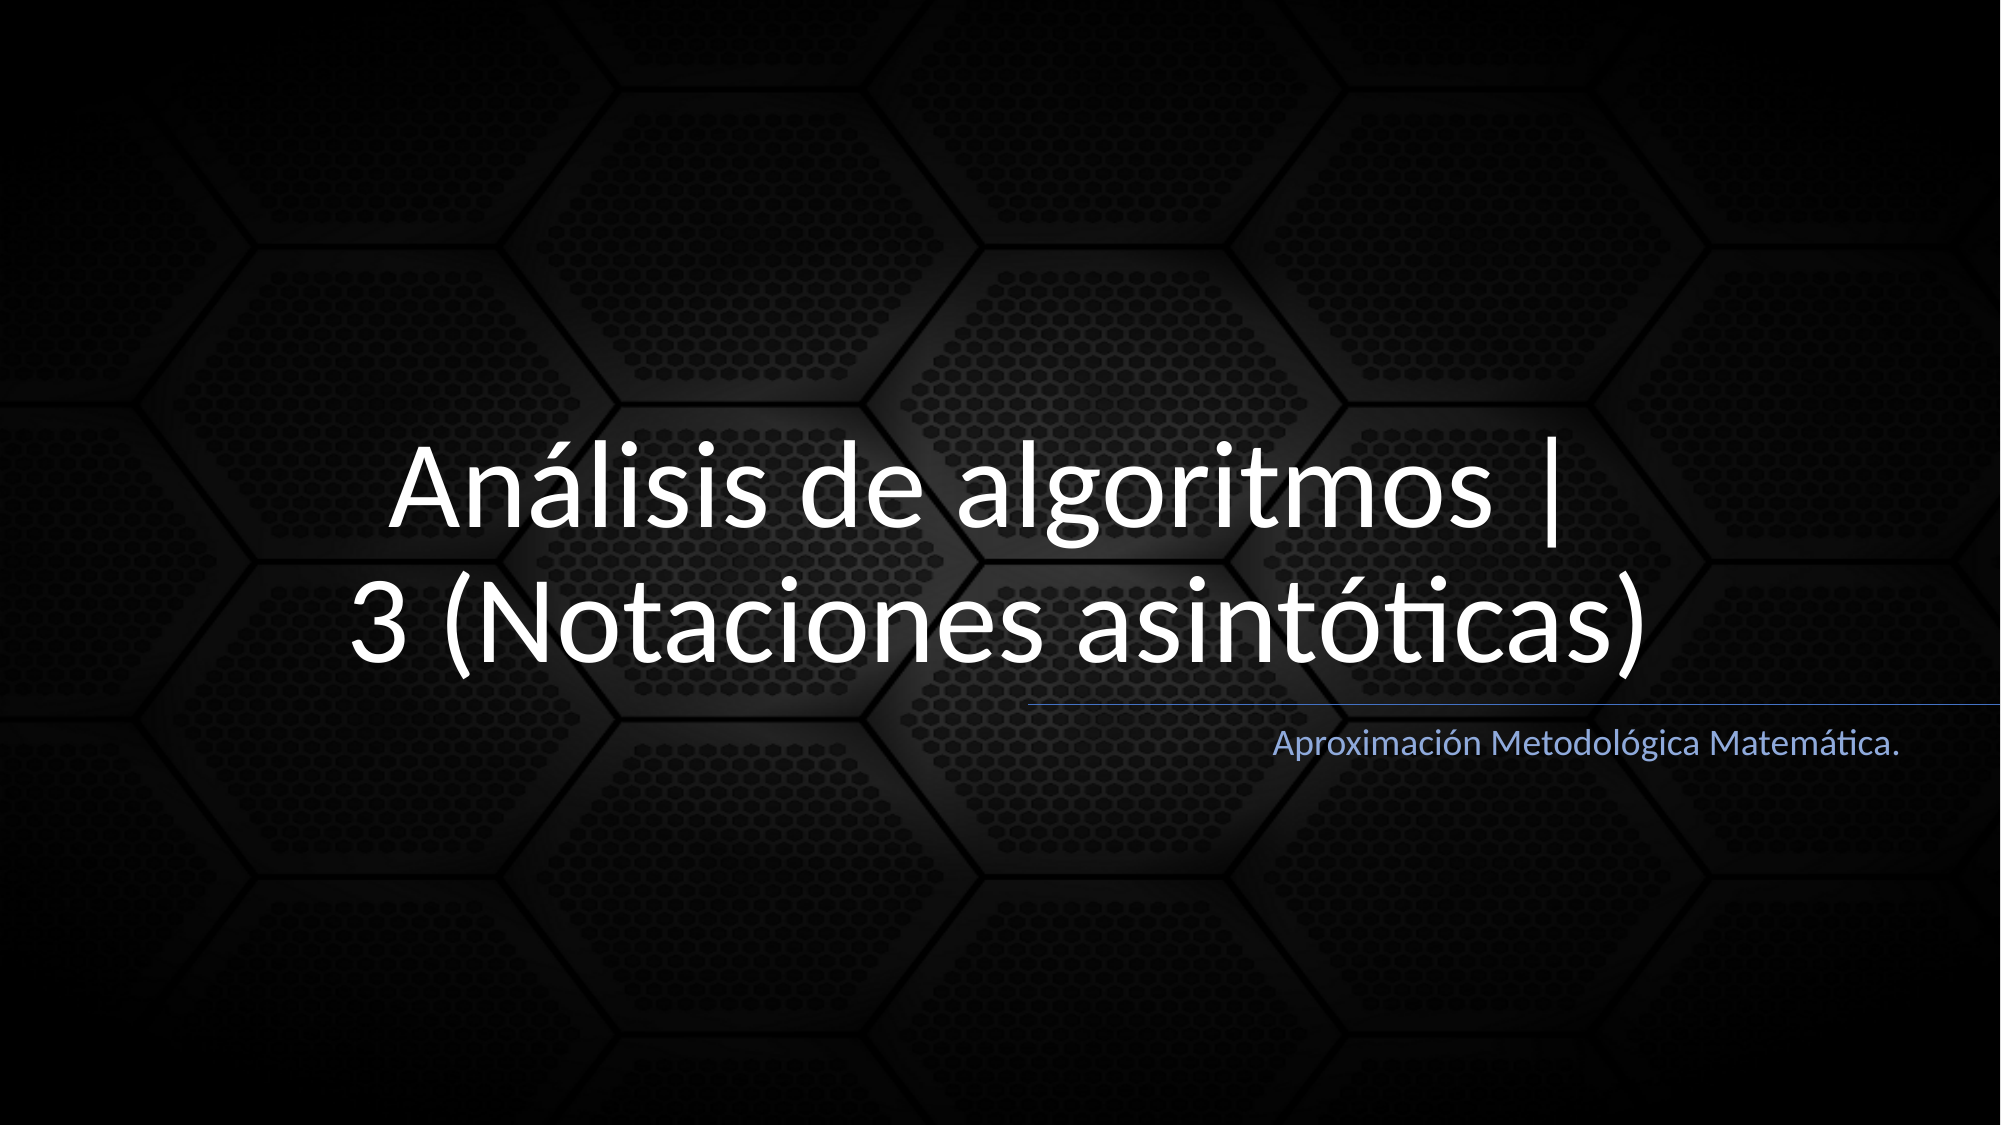

Análisis de algoritmos |
3 (Notaciones asintóticas)
Aproximación Metodológica Matemática.